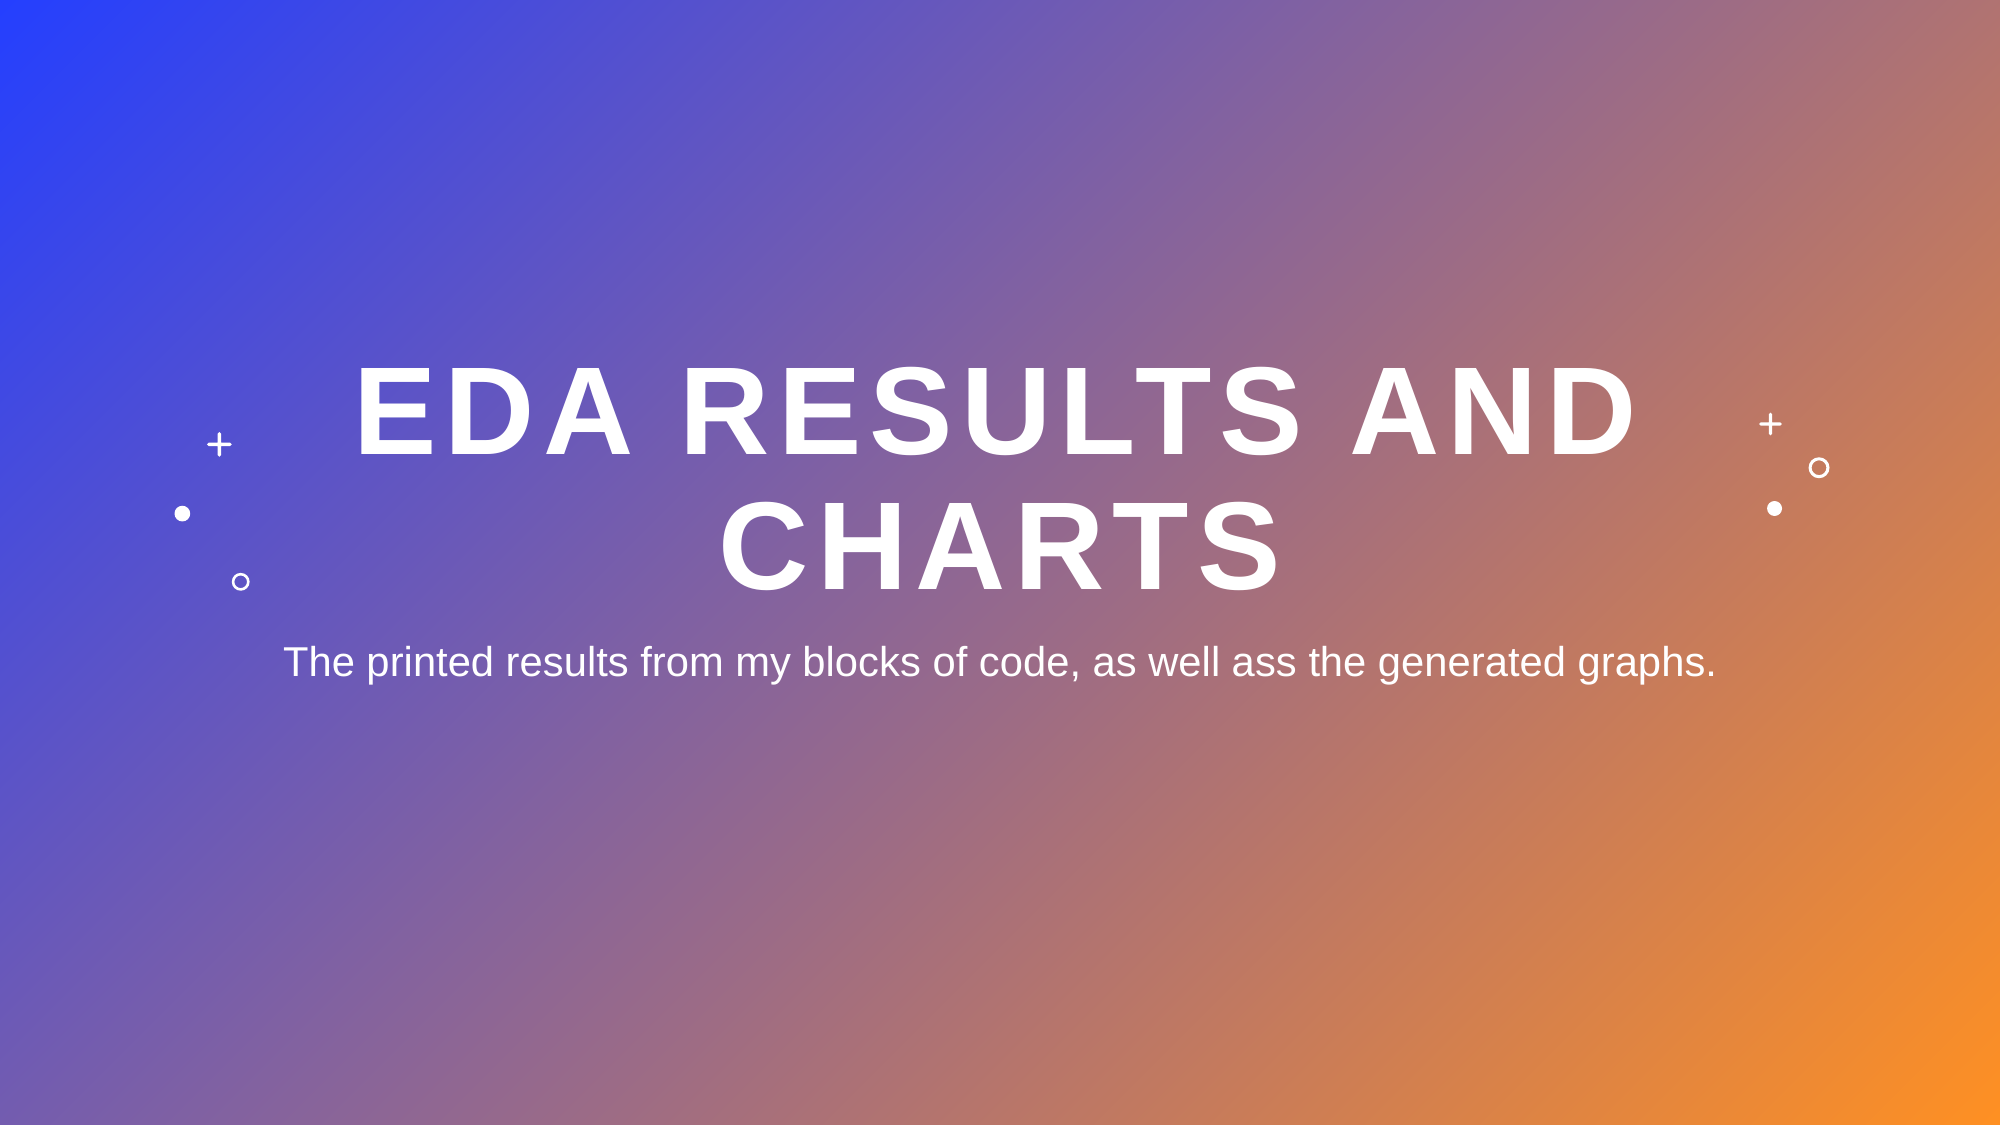

# EDA Results and Charts
The printed results from my blocks of code, as well ass the generated graphs.